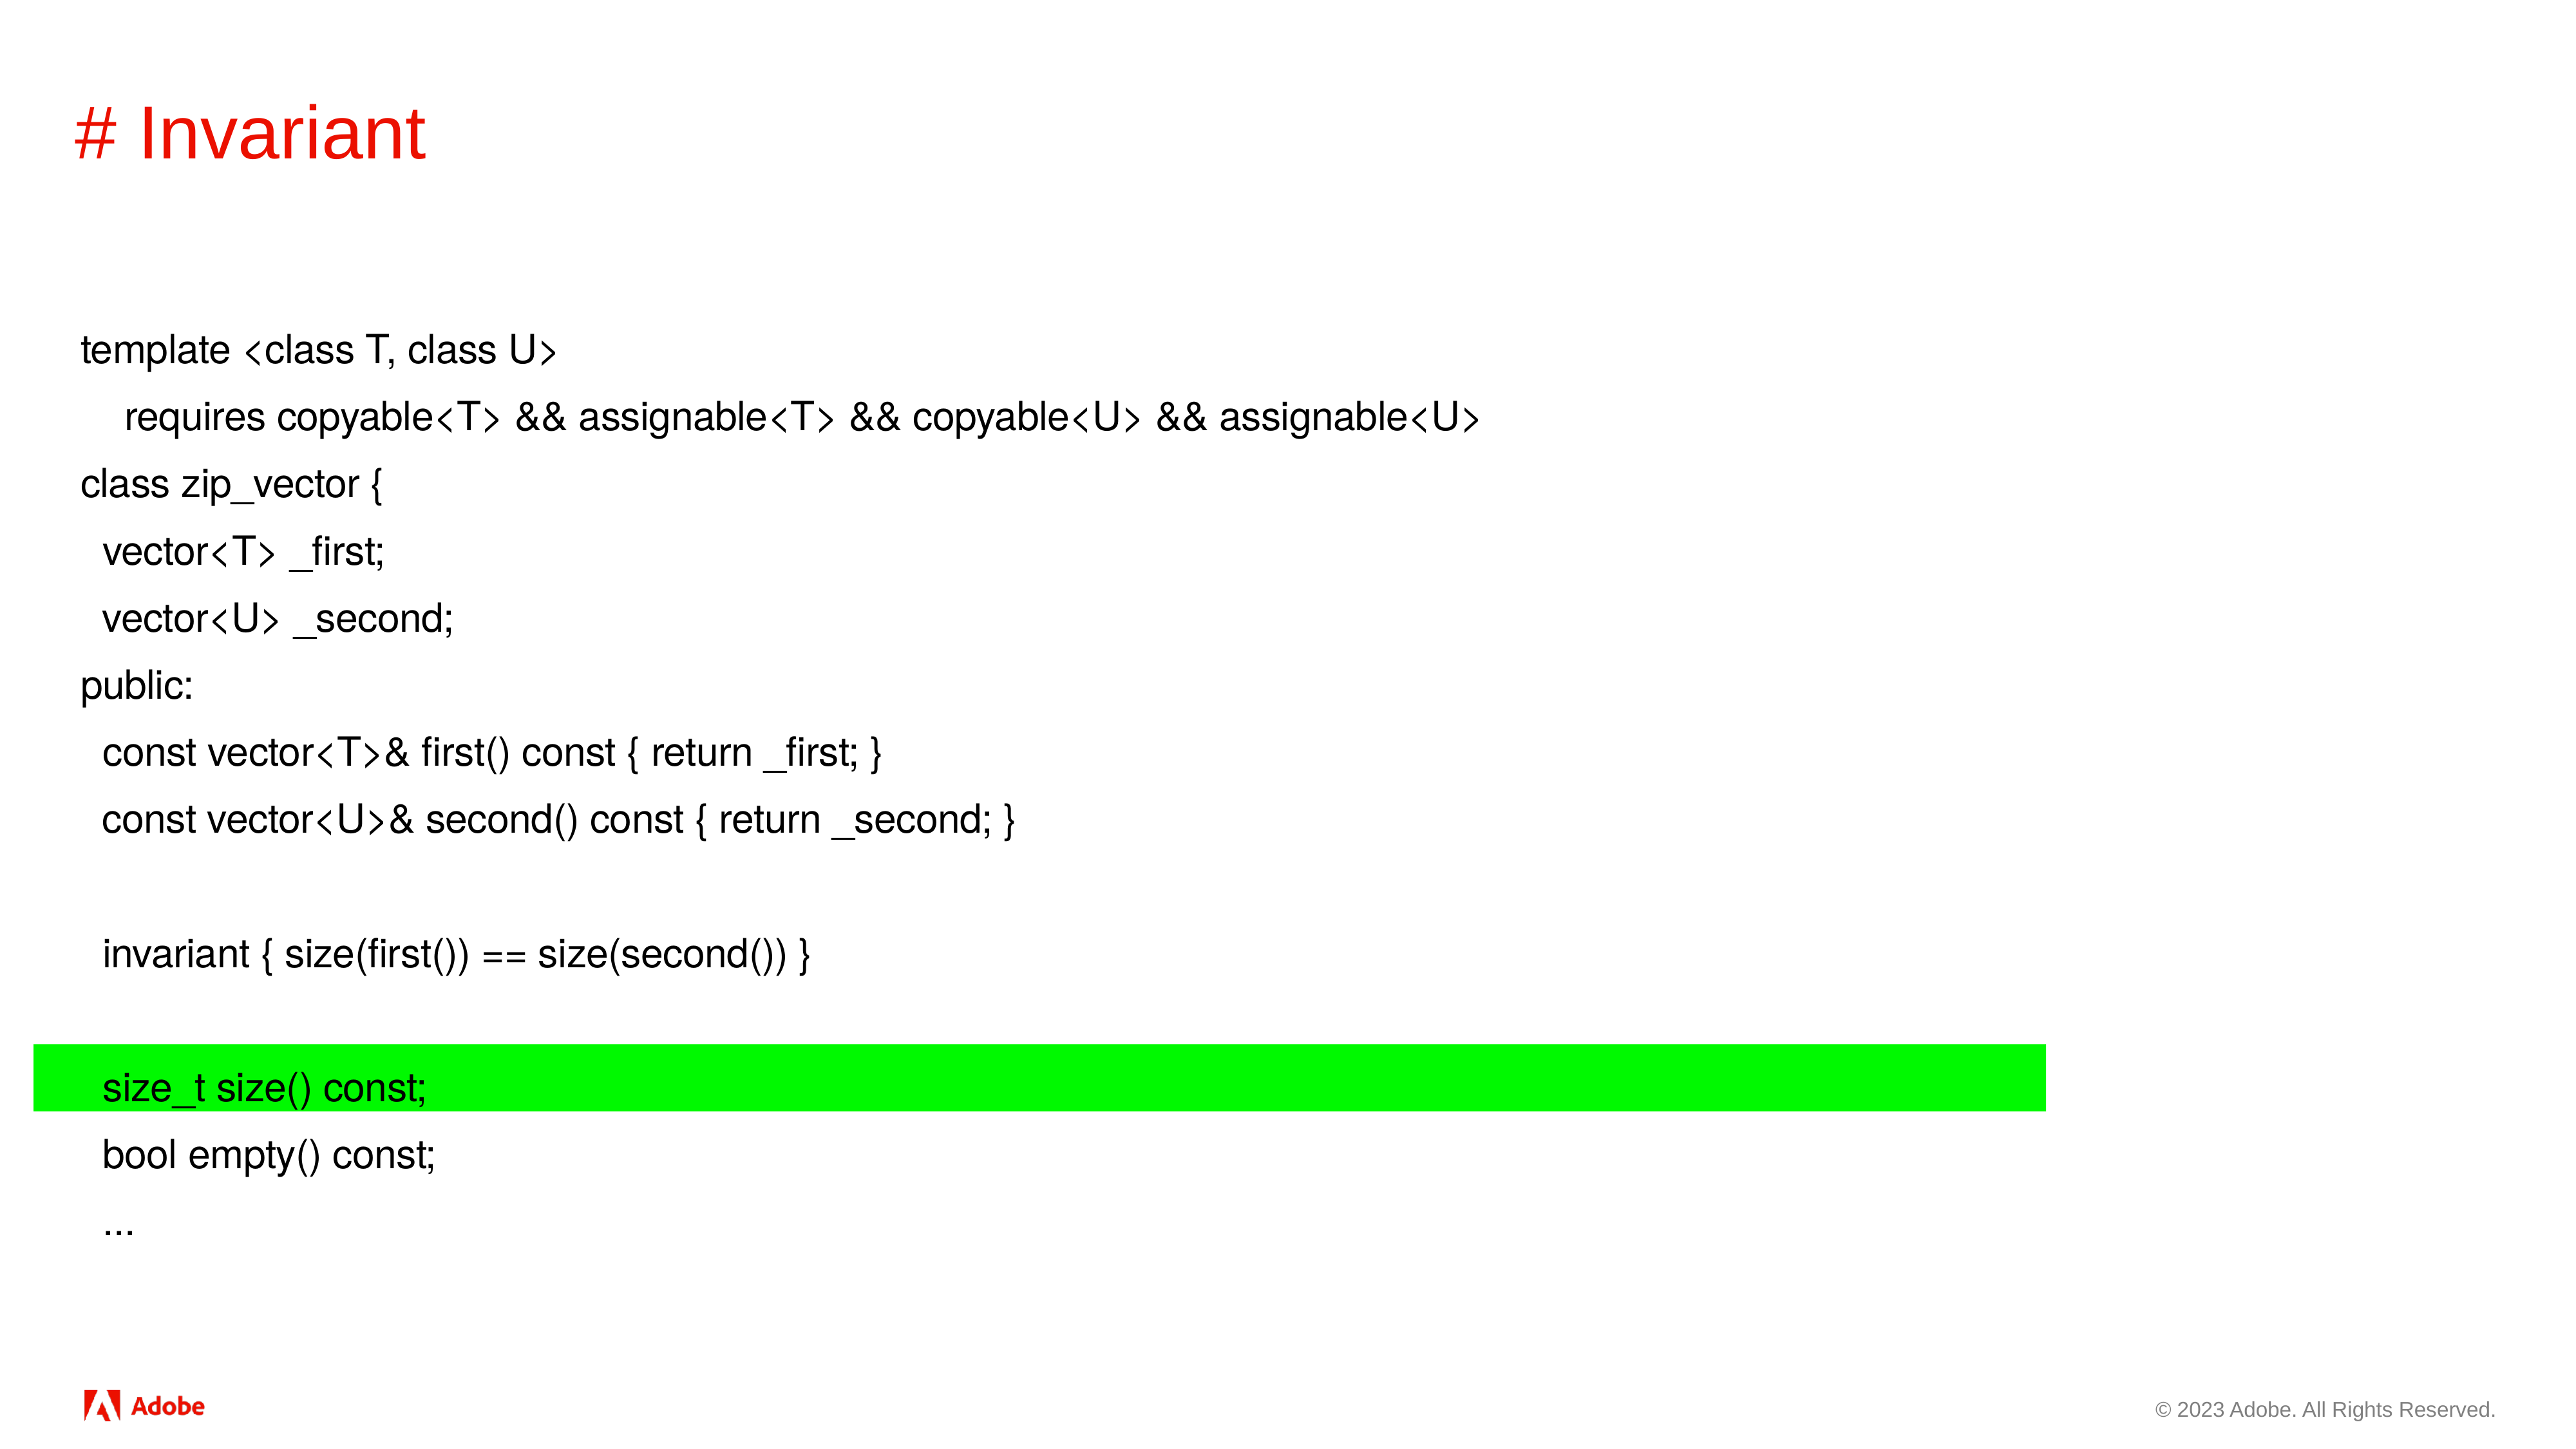

# # Invariant
template <class T, class U>
    requires copyable<T> && assignable<T> && copyable<U> && assignable<U>
class zip_vector {
  vector<T> _first;
  vector<U> _second;
public:
  cons​t​ vector<T>& first() const { return _first; }
  const vector<U>& second() const { return _second; }

  invariant { size(first()) == size(second()) }

  size_t size() const;
  bool empty() const;
  ...

58